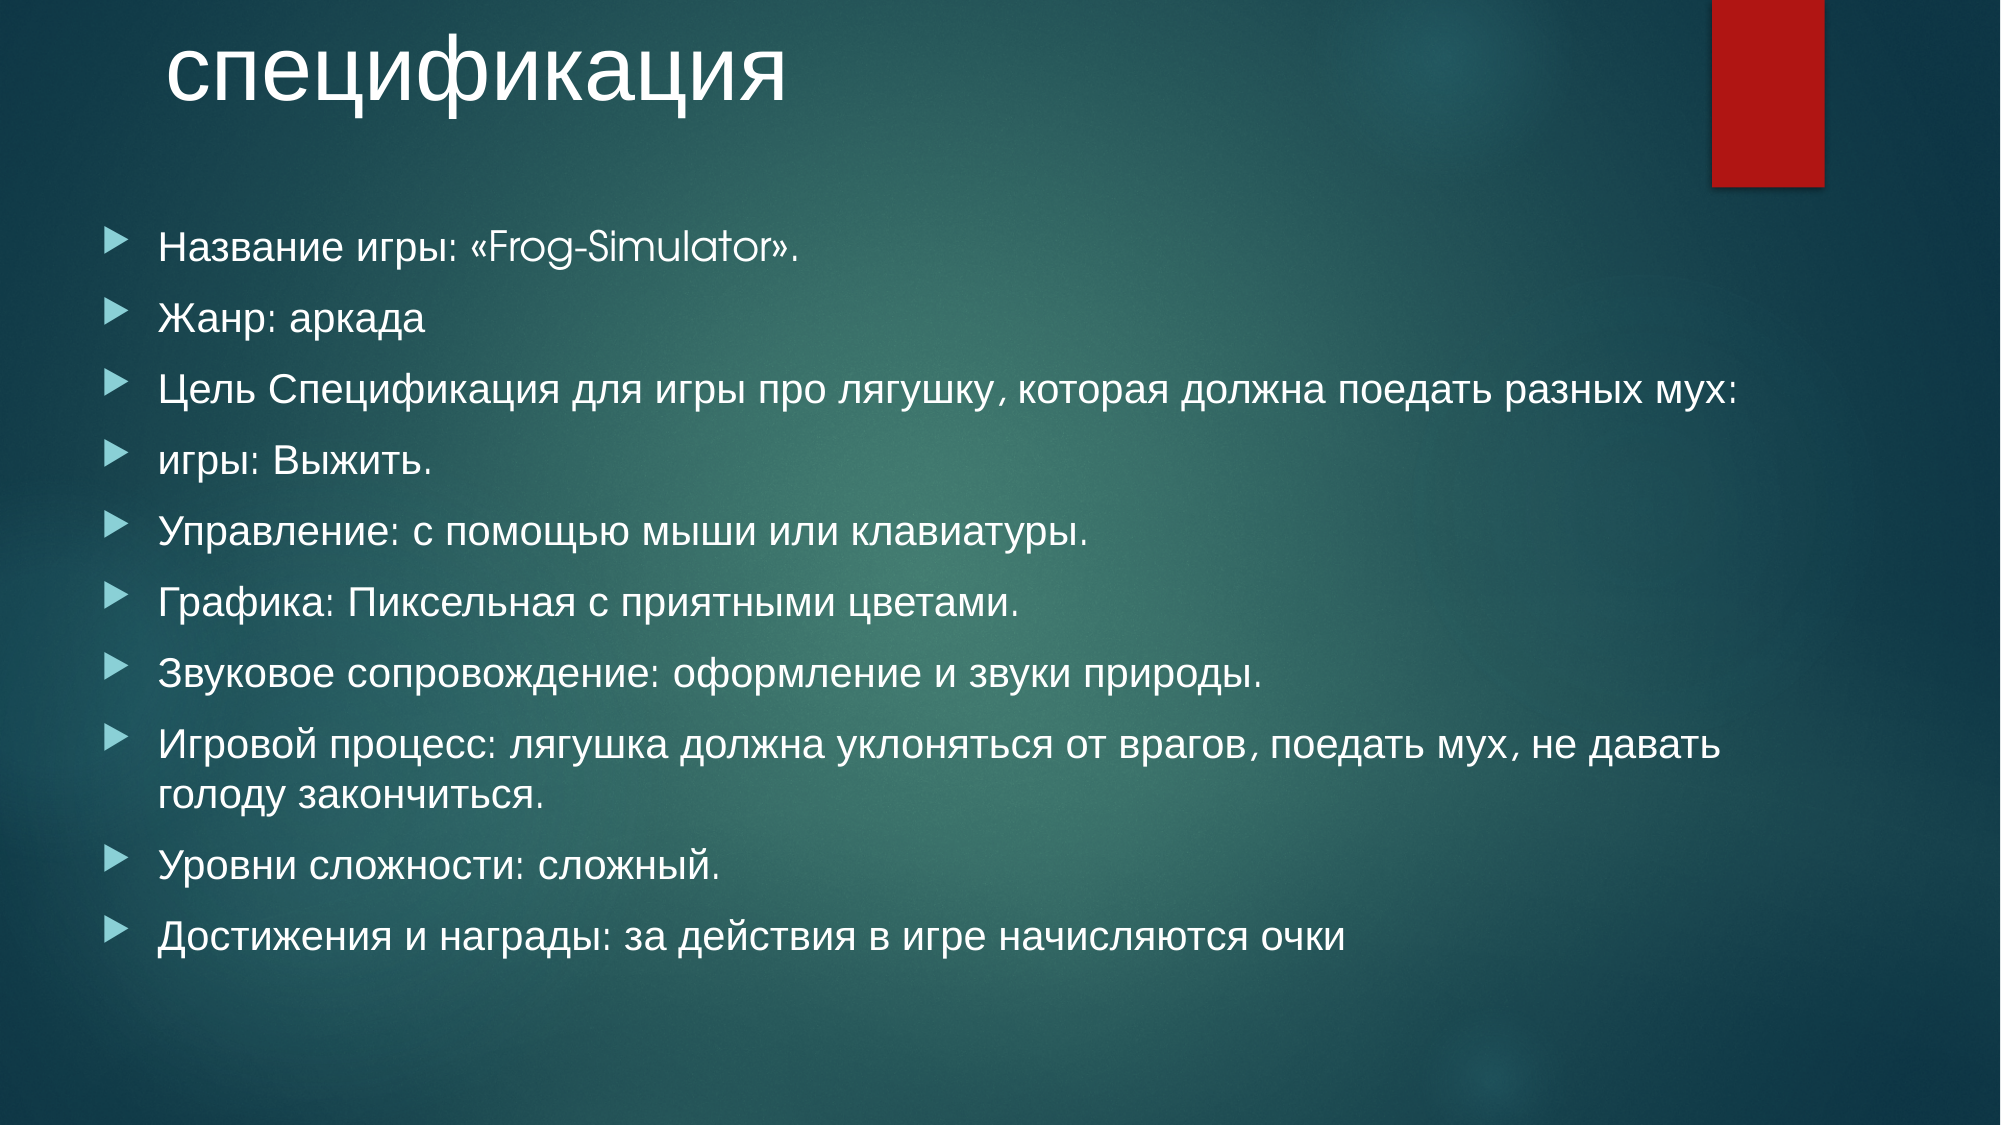

спецификация
Название игры: «Frog-Simulator».
Жанр: аркада
Цель Спецификация для игры про лягушку, которая должна поедать разных мух:
игры: Выжить.
Управление: с помощью мыши или клавиатуры.
Графика: Пиксельная с приятными цветами.
Звуковое сопровождение: оформление и звуки природы.
Игровой процесс: лягушка должна уклоняться от врагов, поедать мух, не давать голоду закончиться.
Уровни сложности: сложный.
Достижения и награды: за действия в игре начисляются очки